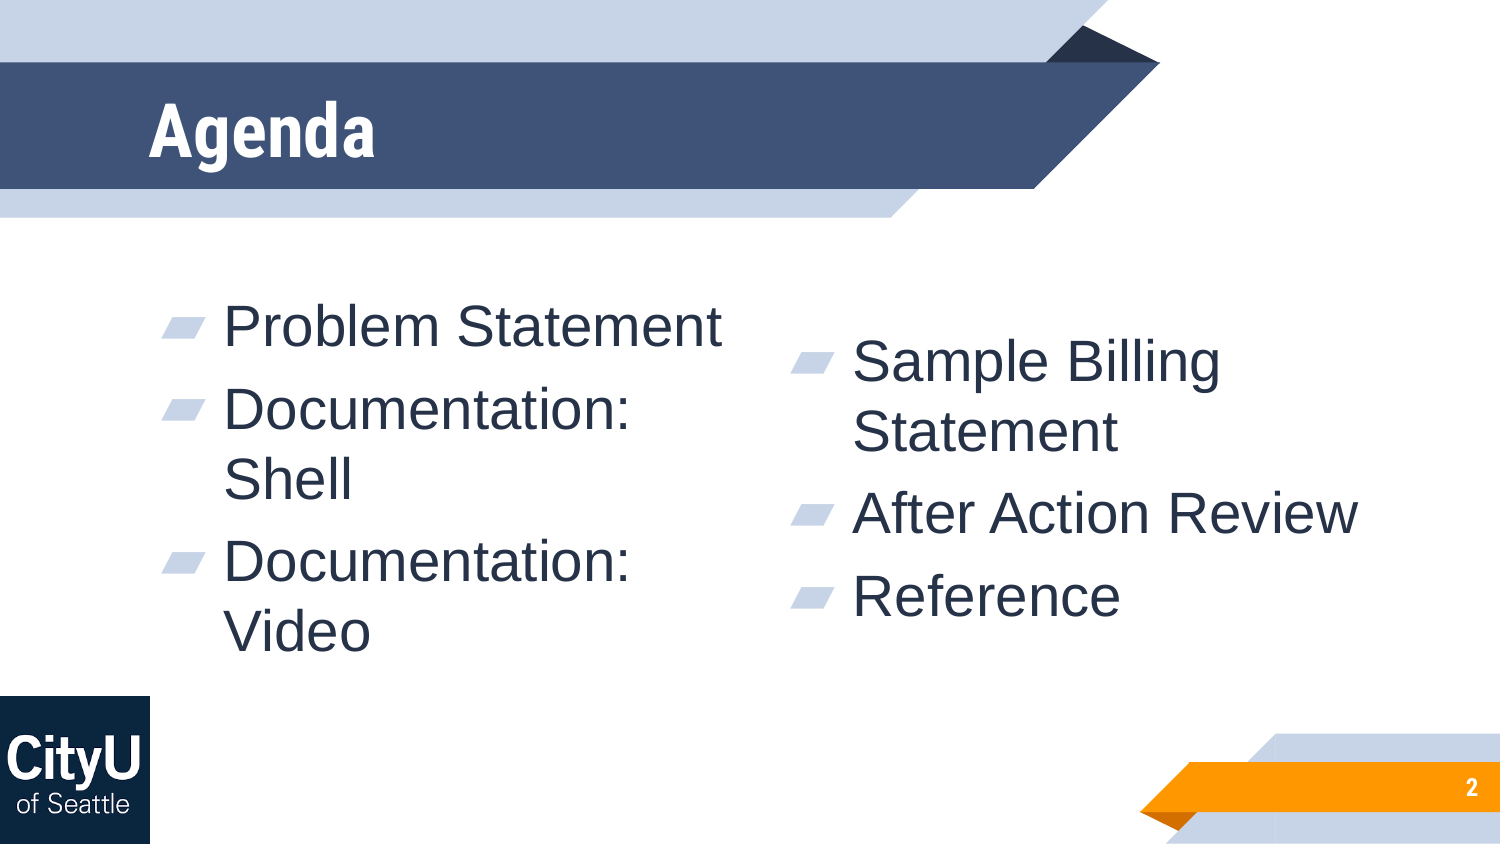

# Agenda
Problem Statement
Documentation: Shell
Documentation: Video
Sample Billing Statement
After Action Review
Reference
2